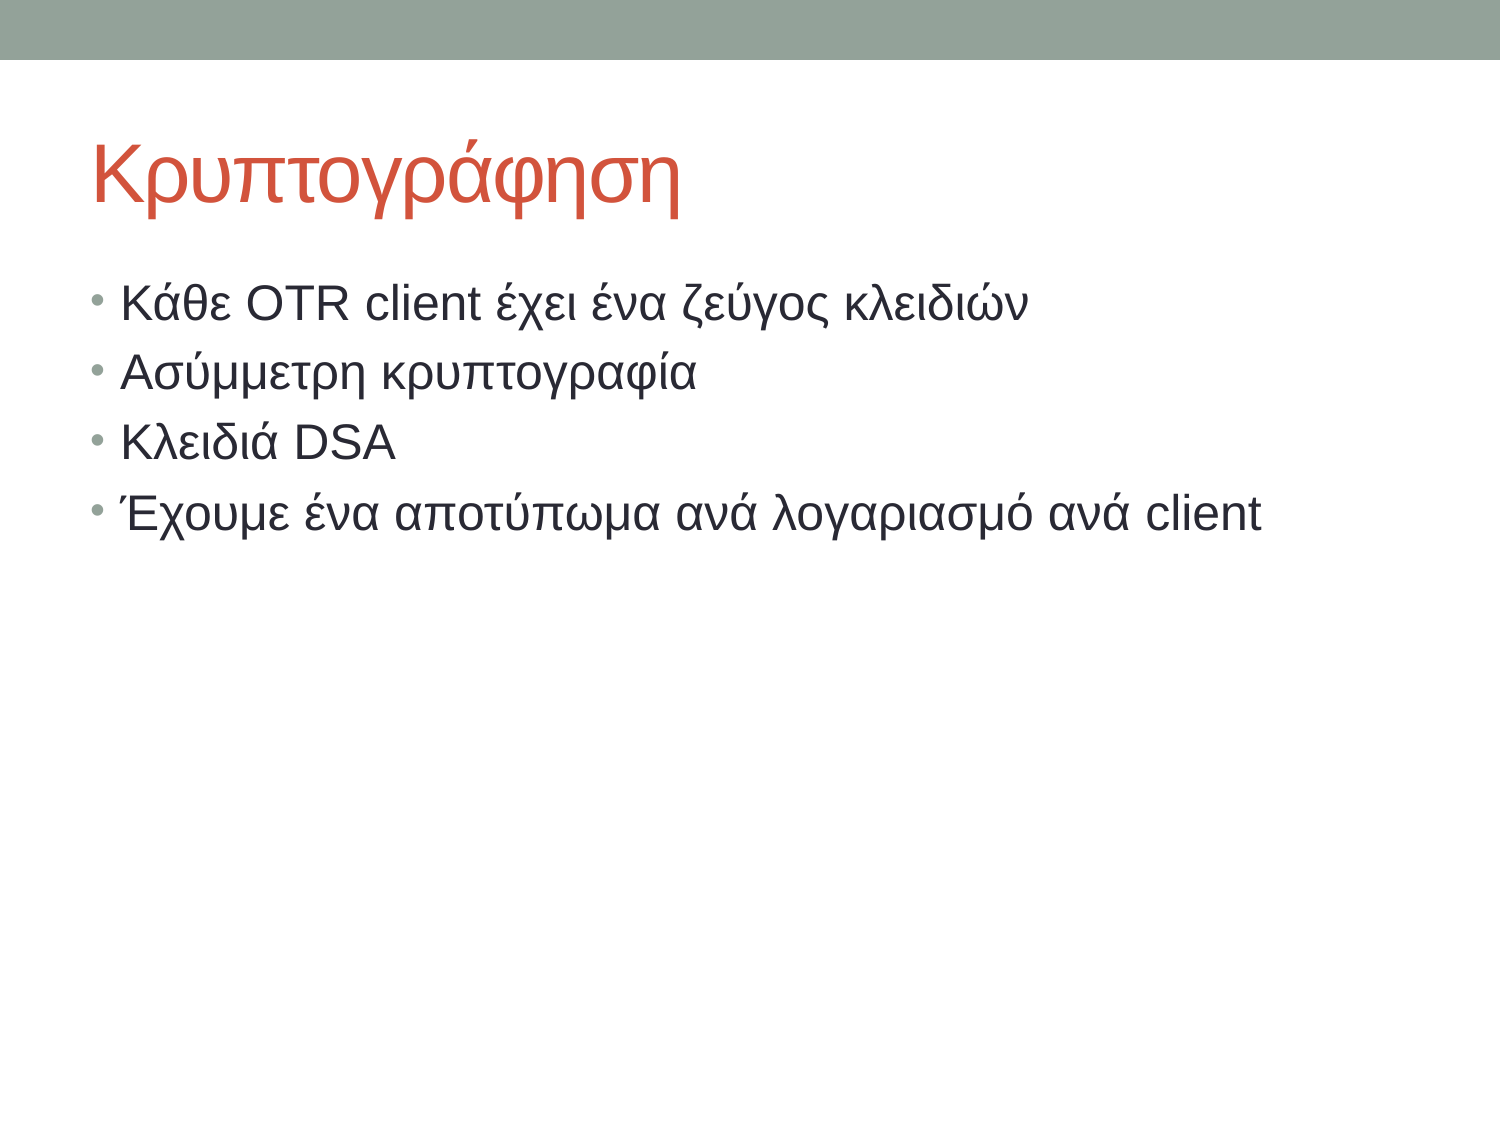

# Κρυπτογράφηση
Κάθε OTR client έχει ένα ζεύγος κλειδιών
Ασύμμετρη κρυπτογραφία
Κλειδιά DSA
Έχουμε ένα αποτύπωμα ανά λογαριασμό ανά client